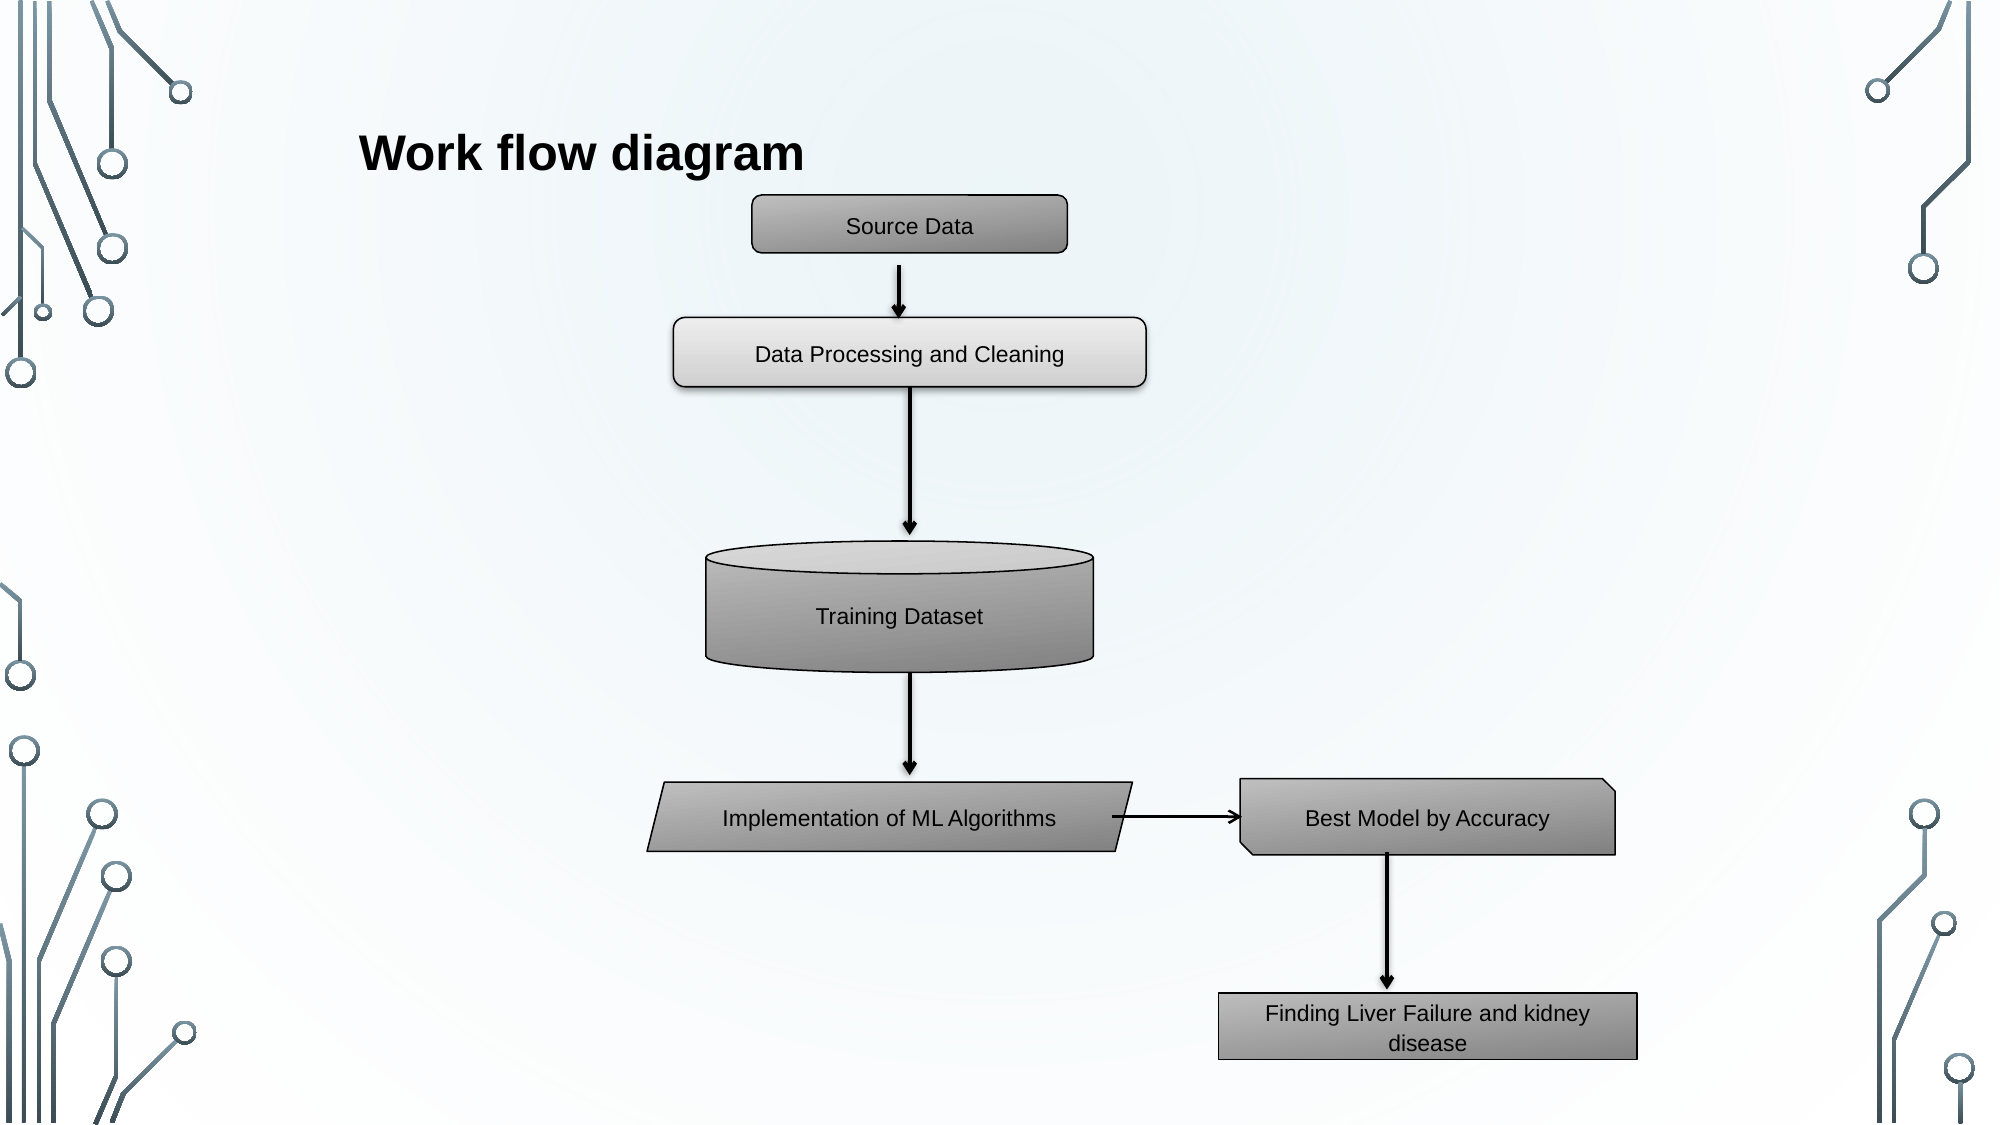

Work flow diagram
Source Data
Data Processing and Cleaning
Training Dataset
Best Model by Accuracy
Implementation of ML Algorithms
Finding Liver Failure and kidney disease